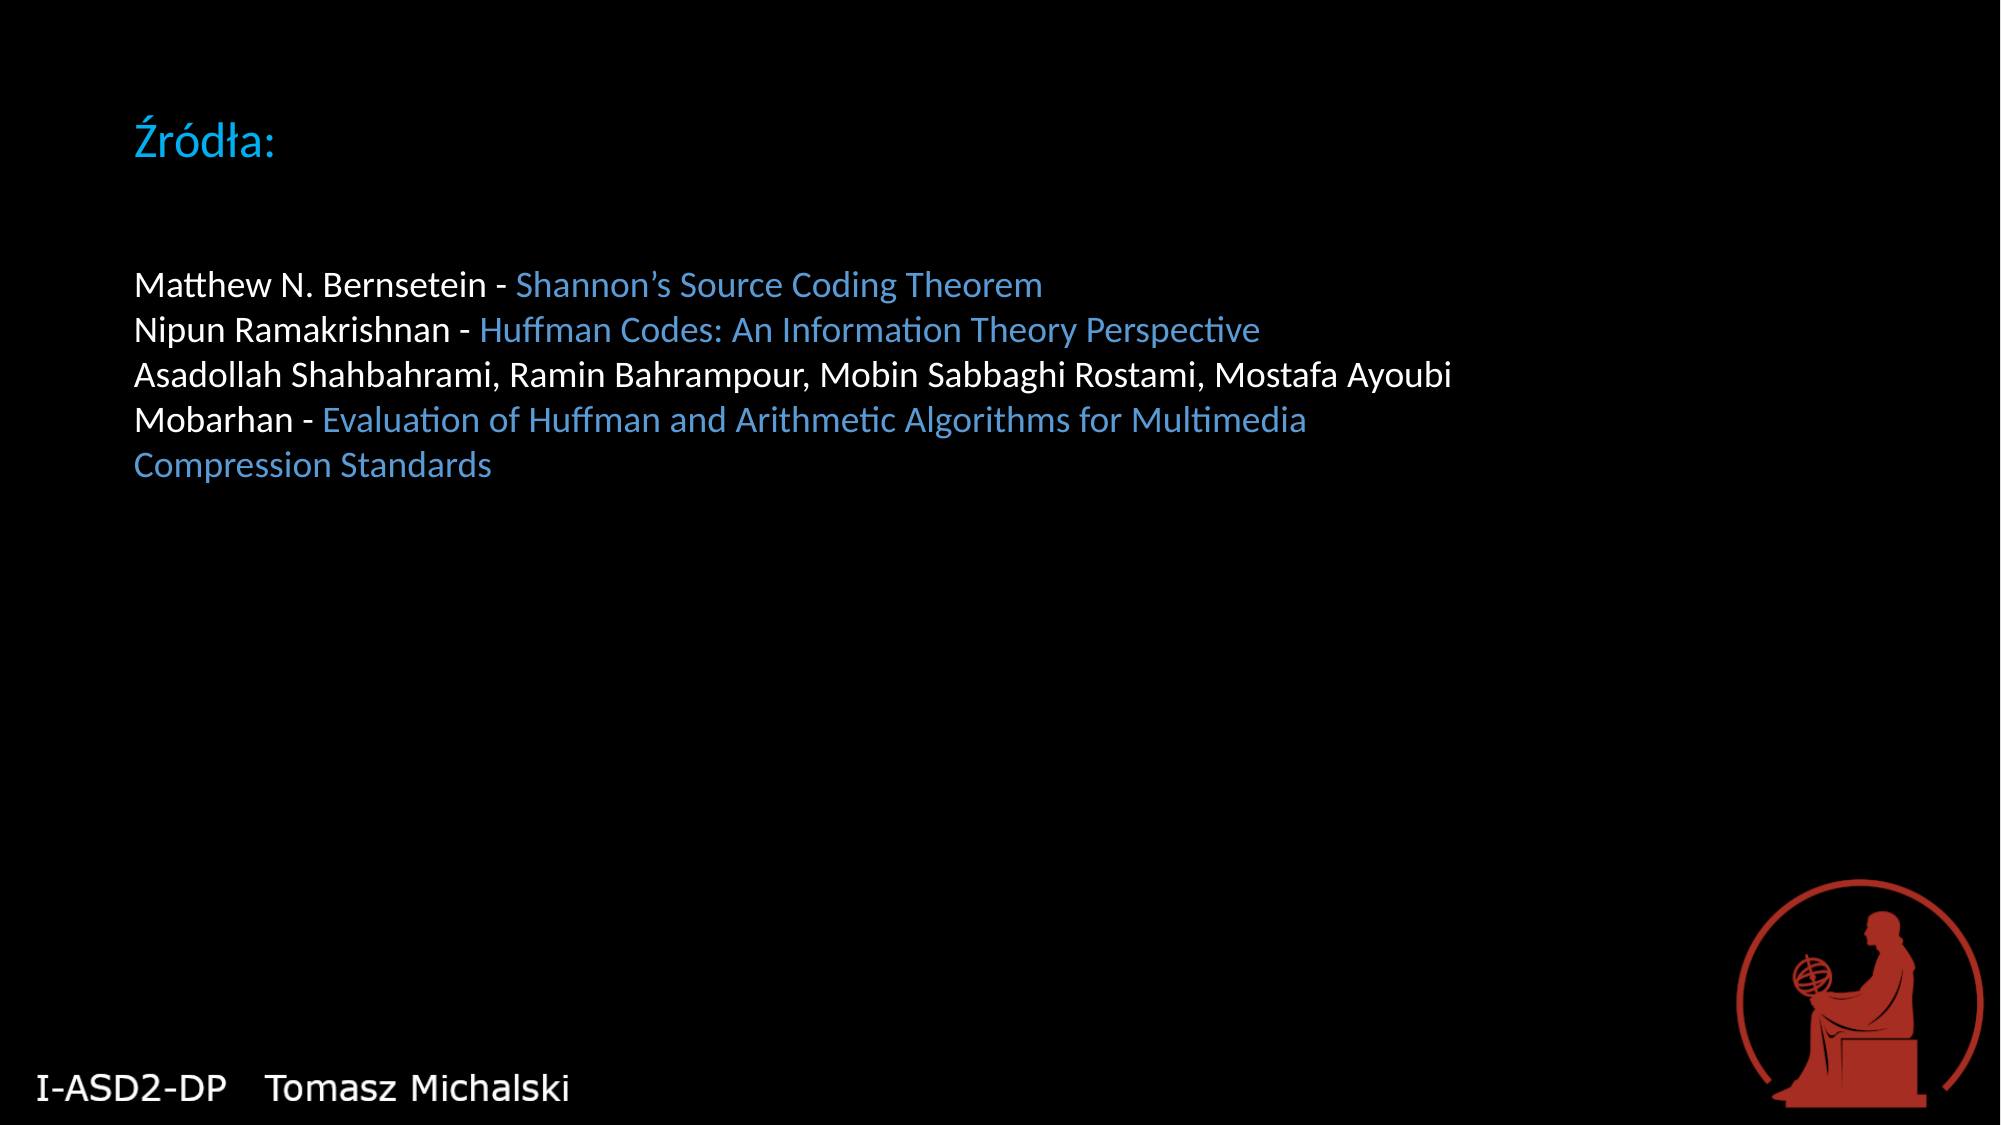

Źródła:
Matthew N. Bernsetein - Shannon’s Source Coding Theorem
Nipun Ramakrishnan - Huffman Codes: An Information Theory Perspective
Asadollah Shahbahrami, Ramin Bahrampour, Mobin Sabbaghi Rostami, Mostafa Ayoubi Mobarhan - Evaluation of Huffman and Arithmetic Algorithms for Multimedia Compression Standards